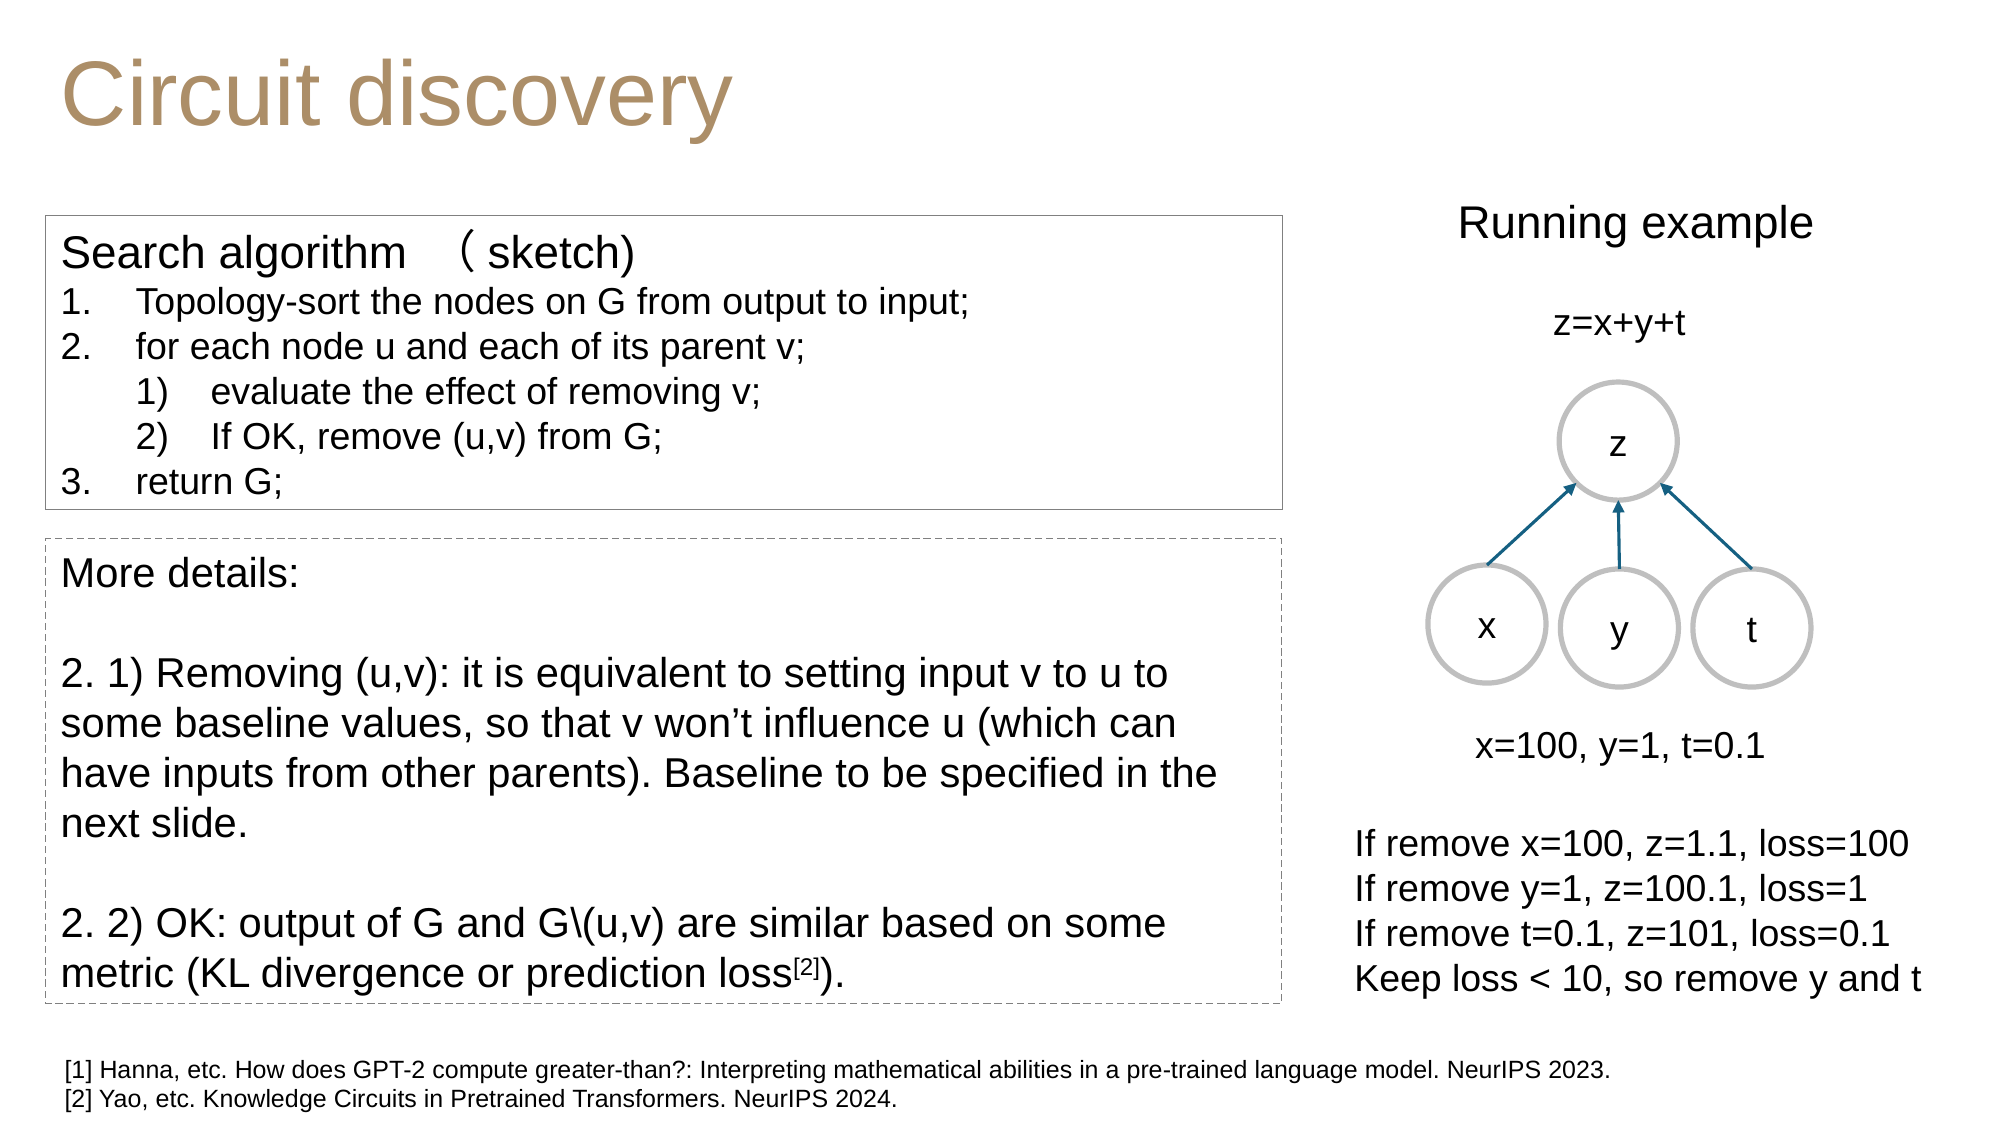

Circuit discovery
Running example
Search algorithm （sketch)
Topology-sort the nodes on G from output to input;
for each node u and each of its parent v;
evaluate the effect of removing v;
If OK, remove (u,v) from G;
return G;
z=x+y+t
z
More details:

2. 1) Removing (u,v): it is equivalent to setting input v to u to some baseline values, so that v won’t influence u (which can have inputs from other parents). Baseline to be specified in the next slide.

2. 2) OK: output of G and G\(u,v) are similar based on some metric (KL divergence or prediction loss[2]).
x
y
t
x=100, y=1, t=0.1
If remove x=100, z=1.1, loss=100
If remove y=1, z=100.1, loss=1
If remove t=0.1, z=101, loss=0.1
Keep loss < 10, so remove y and t
[1] Hanna, etc. How does GPT-2 compute greater-than?: Interpreting mathematical abilities in a pre-trained language model. NeurIPS 2023.
[2] Yao, etc. Knowledge Circuits in Pretrained Transformers. NeurIPS 2024.